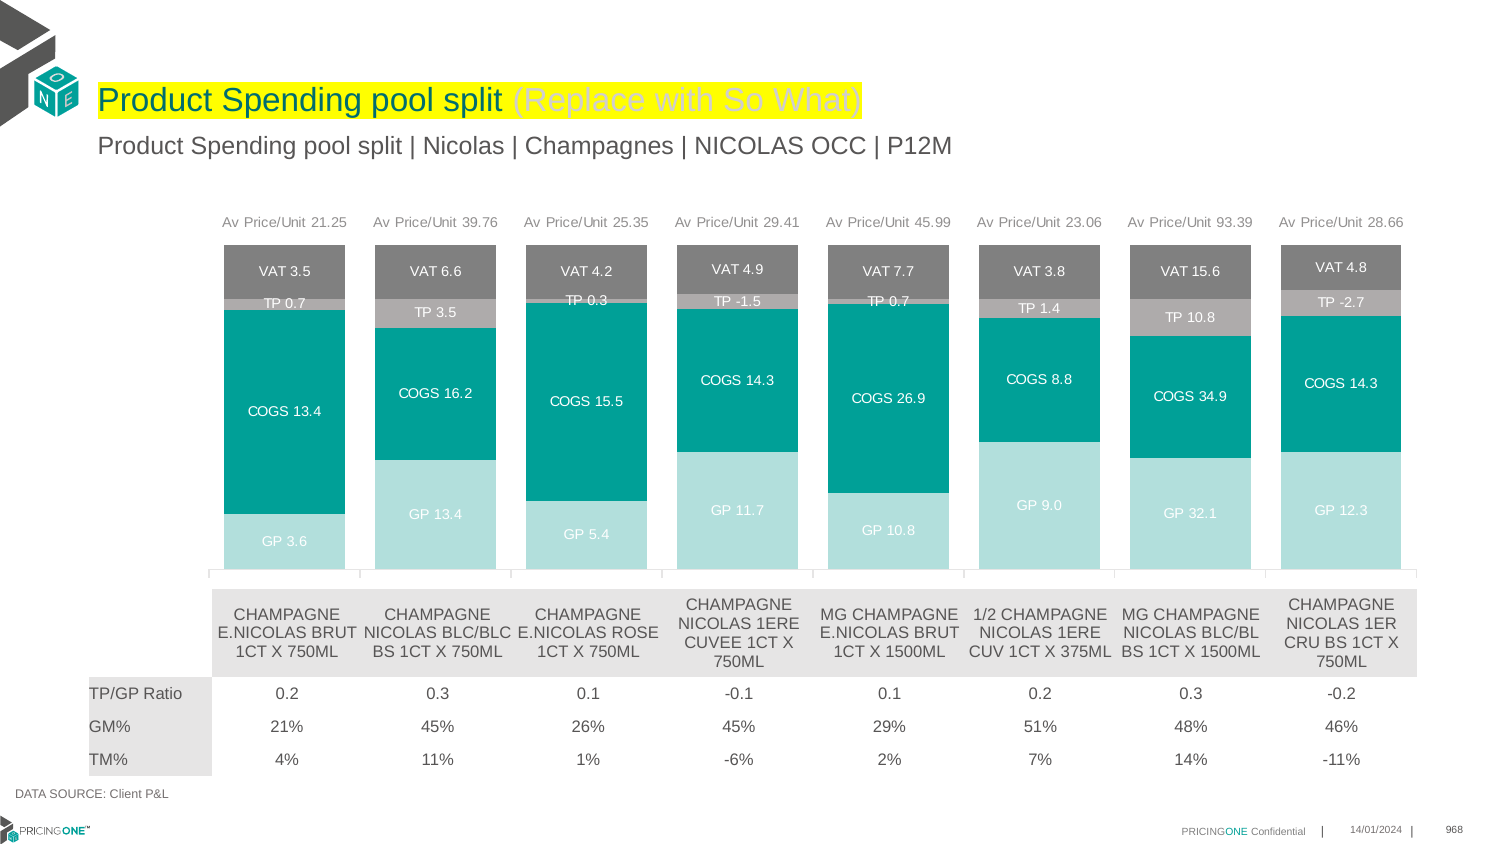

# Product Spending pool split (Replace with So What)
Product Spending pool split | Nicolas | Champagnes | NICOLAS OCC | P12M

### Chart

| Category | GP | COGS | TP | VAT |
|---|---|---|---|---|
| Av Price/Unit 21.25 | 3.616811642949547 | 13.383643337645537 | 0.7085328836321096 | 3.5417975728454367 |
| Av Price/Unit 39.76 | 13.387073076923077 | 16.206 | 3.537268803418801 | 6.6260683760683765 |
| Av Price/Unit 25.35 | 5.36825955882353 | 15.46504044117647 | 0.2880235294117668 | 4.22426470588235 |
| Av Price/Unit 29.41 | 11.708025 | 14.30015 | -1.4986263888888942 | 4.901909722222224 |
| Av Price/Unit 45.99 | 10.759642424242424 | 26.85821212121212 | 0.7070612794612856 | 7.664983164983162 |
| Av Price/Unit 23.06 | 9.031739583333332 | 8.831854166666666 | 1.3551562500000038 | 3.843749999999998 |
| Av Price/Unit 93.39 | 32.087465217391305 | 34.92700000000001 | 10.811621739130445 | 15.565217391304339 |
| Av Price/Unit 28.66 | 12.270875471698114 | 14.273522641509434 | -2.660750314465414 | 4.776729559748429 |
|  | CHAMPAGNE E.NICOLAS BRUT 1CT X 750ML | CHAMPAGNE NICOLAS BLC/BLC BS 1CT X 750ML | CHAMPAGNE E.NICOLAS ROSE 1CT X 750ML | CHAMPAGNE NICOLAS 1ERE CUVEE 1CT X 750ML | MG CHAMPAGNE E.NICOLAS BRUT 1CT X 1500ML | 1/2 CHAMPAGNE NICOLAS 1ERE CUV 1CT X 375ML | MG CHAMPAGNE NICOLAS BLC/BL BS 1CT X 1500ML | CHAMPAGNE NICOLAS 1ER CRU BS 1CT X 750ML |
| --- | --- | --- | --- | --- | --- | --- | --- | --- |
| TP/GP Ratio | 0.2 | 0.3 | 0.1 | -0.1 | 0.1 | 0.2 | 0.3 | -0.2 |
| GM% | 21% | 45% | 26% | 45% | 29% | 51% | 48% | 46% |
| TM% | 4% | 11% | 1% | -6% | 2% | 7% | 14% | -11% |
DATA SOURCE: Client P&L

14/01/2024
968